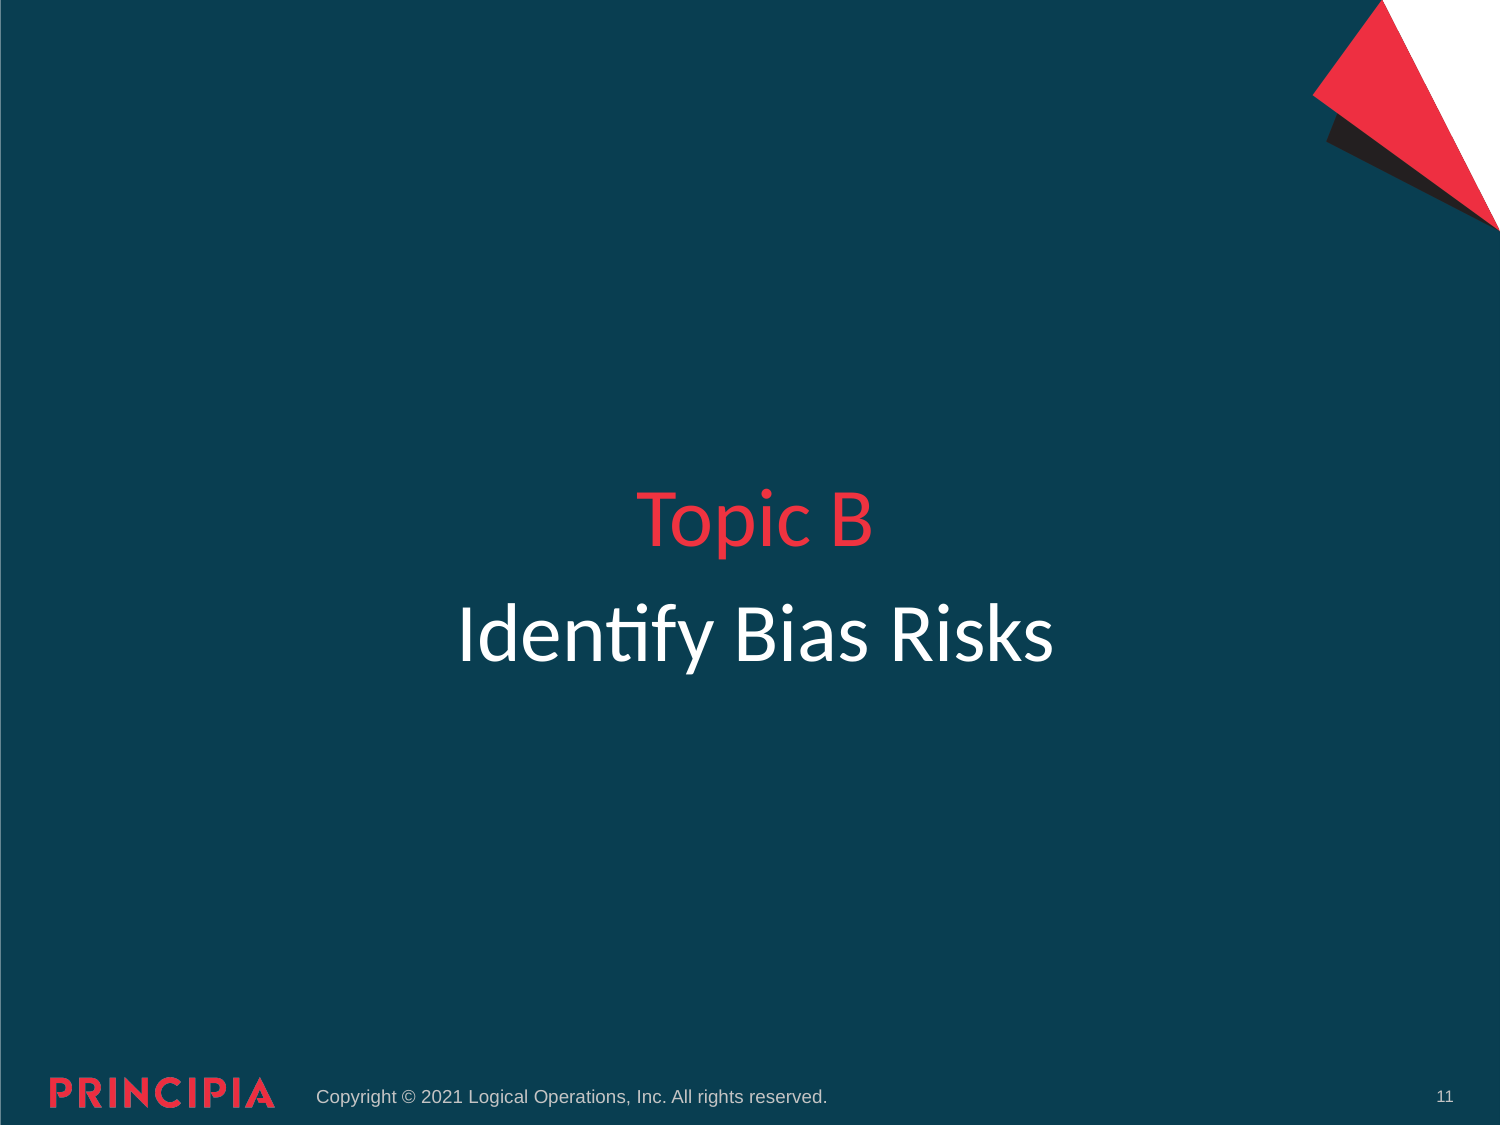

Topic B
# Identify Bias Risks
11